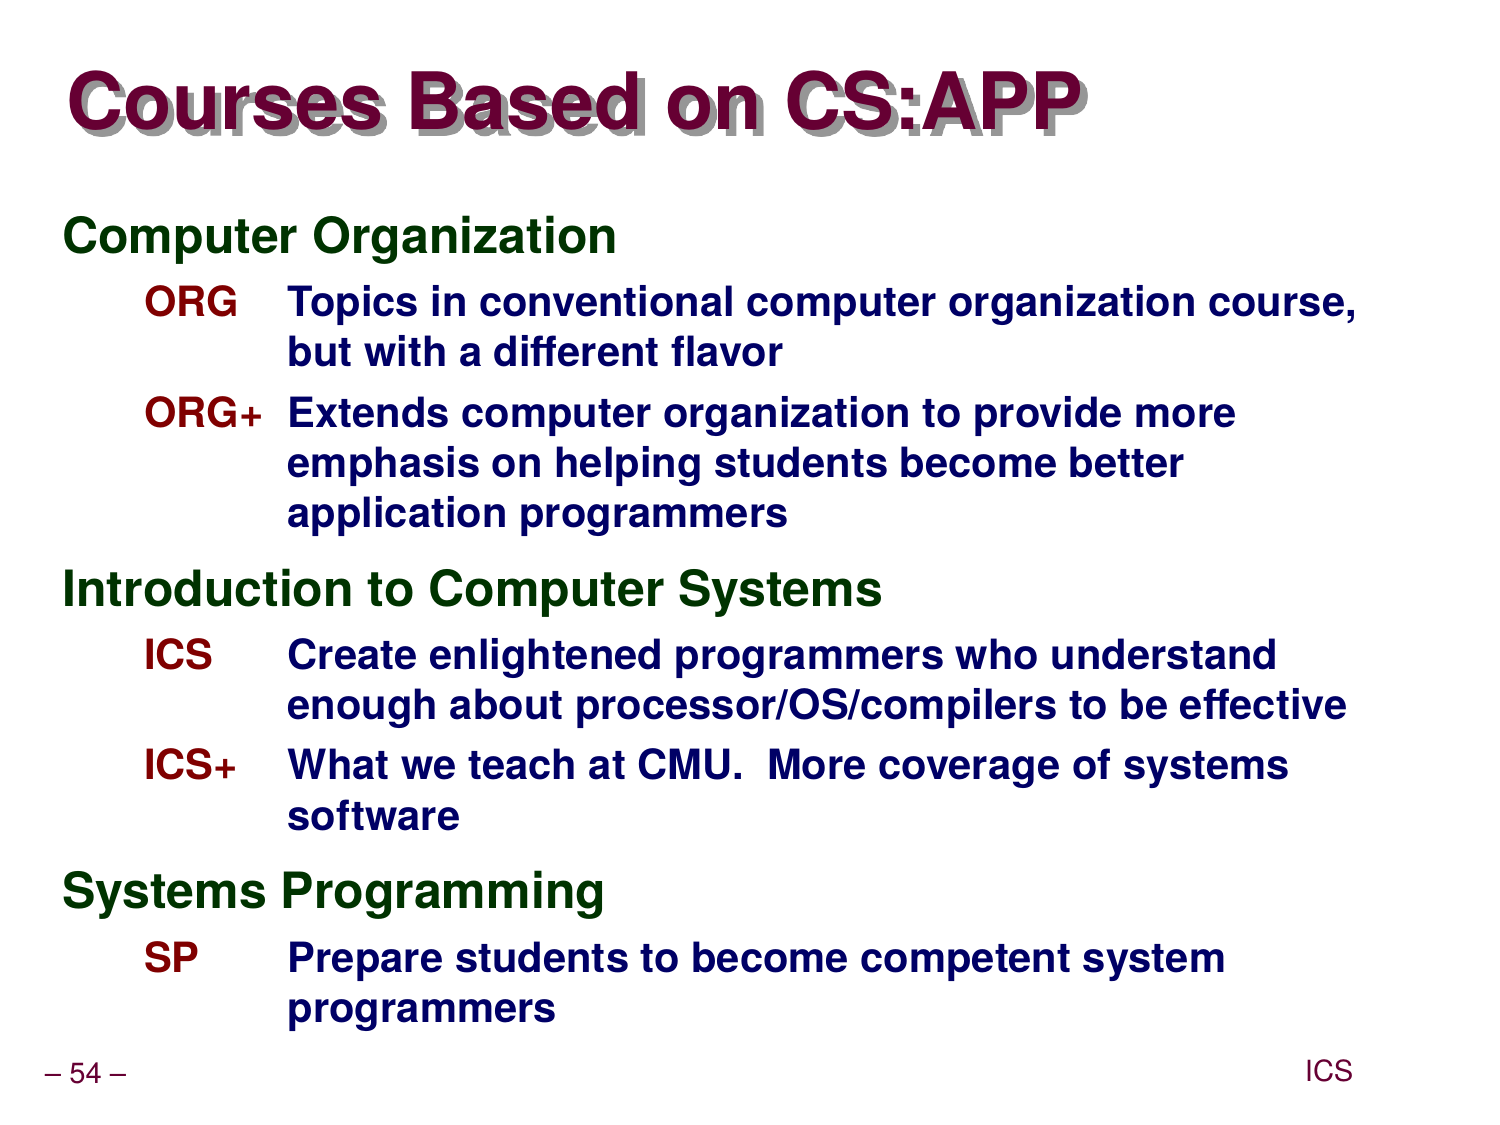

# Courses Based on CS:APP
Computer Organization
ORG	Topics in conventional computer organization course, but with a different flavor
ORG+	Extends computer organization to provide more emphasis on helping students become better application programmers
Introduction to Computer Systems
ICS	Create enlightened programmers who understand enough about processor/OS/compilers to be effective
ICS+	What we teach at CMU.  More coverage of systems software
Systems Programming
SP	Prepare students to become competent system programmers